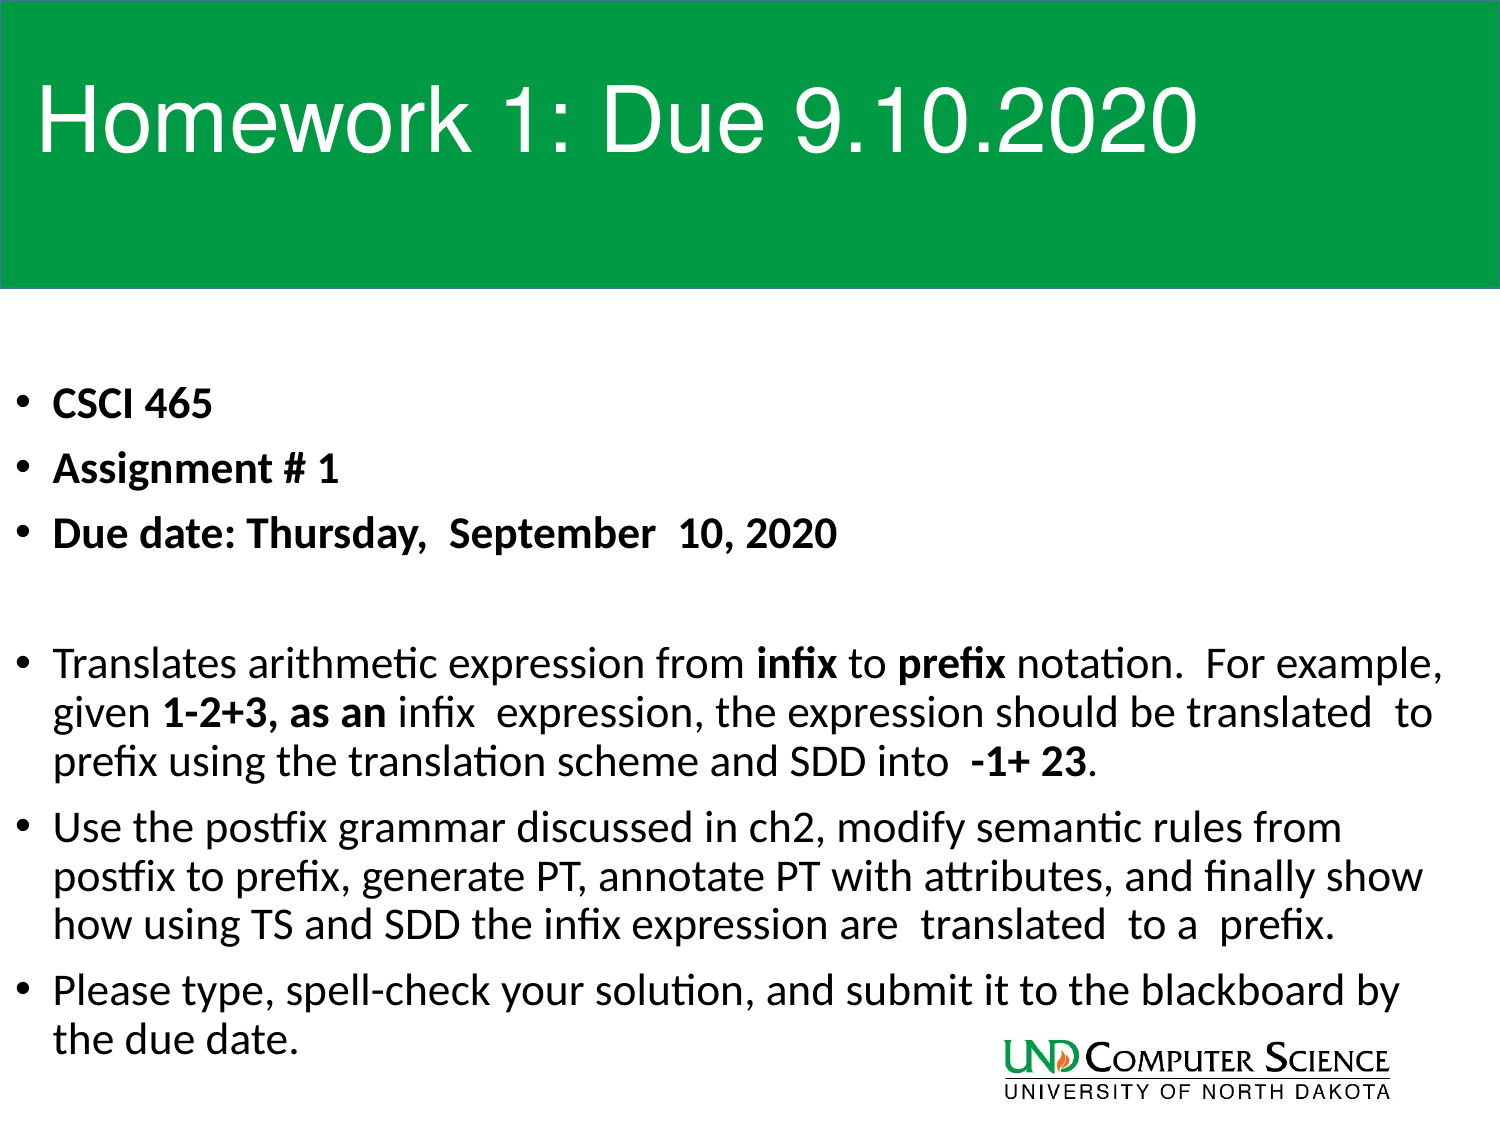

# Homework 1: Due 9.10.2020

CSCI 465
Assignment # 1
Due date: Thursday,  September  10, 2020

Translates arithmetic expression from infix to prefix notation.  For example, given 1-2+3, as an infix  expression, the expression should be translated  to prefix using the translation scheme and SDD into  -1+ 23.
Use the postfix grammar discussed in ch2, modify semantic rules from postfix to prefix, generate PT, annotate PT with attributes, and finally show how using TS and SDD the infix expression are  translated  to a  prefix.
Please type, spell-check your solution, and submit it to the blackboard by the due date.